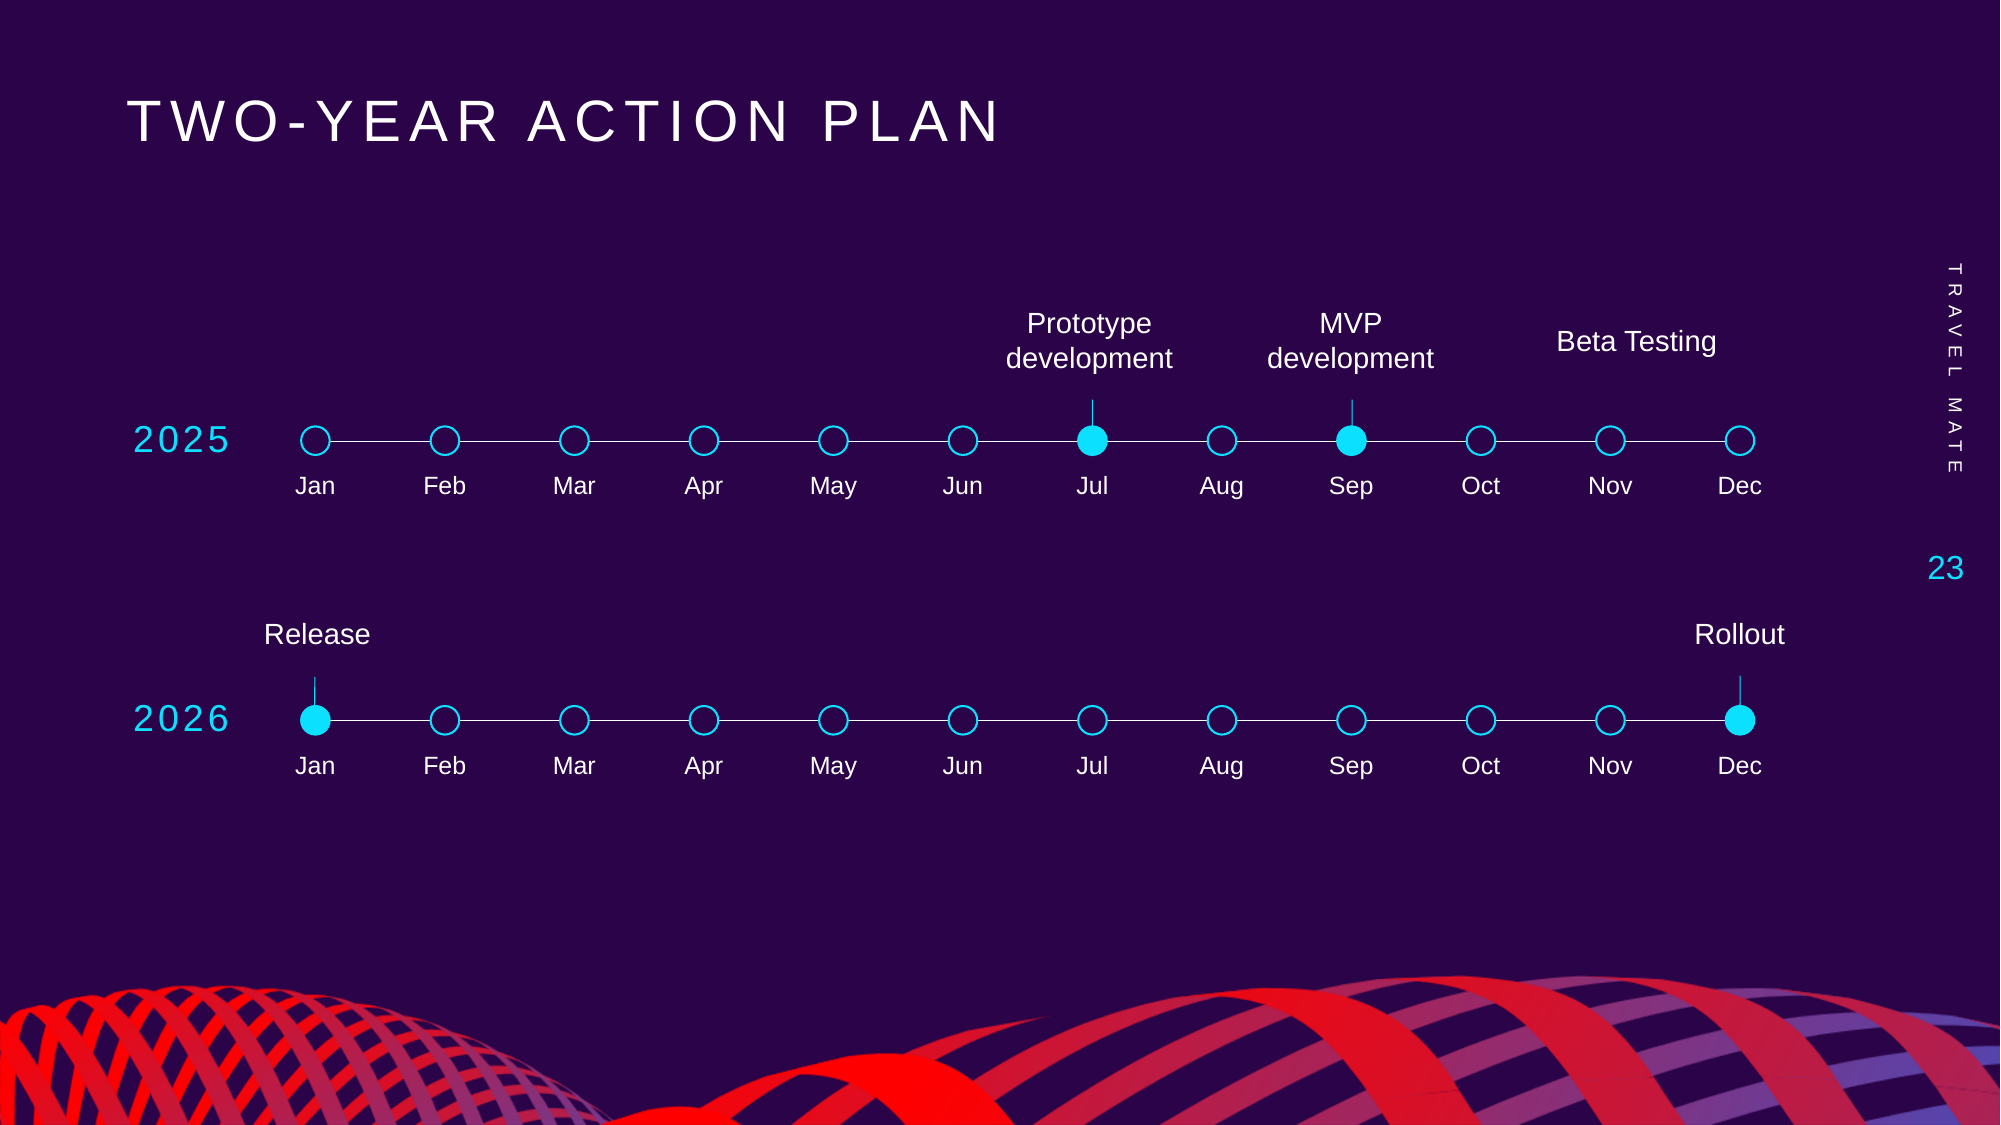

# Two-year action plan
Travel Mate
Prototype
development
MVP
development
Beta Testing
2025

Jan
Feb
Mar
Apr
May
Jun
Jul
Aug
Sep
Oct
Nov
Dec
23
Release
Rollout
2026

Jan
Feb
Mar
Apr
May
Jun
Jul
Aug
Sep
Oct
Nov
Dec